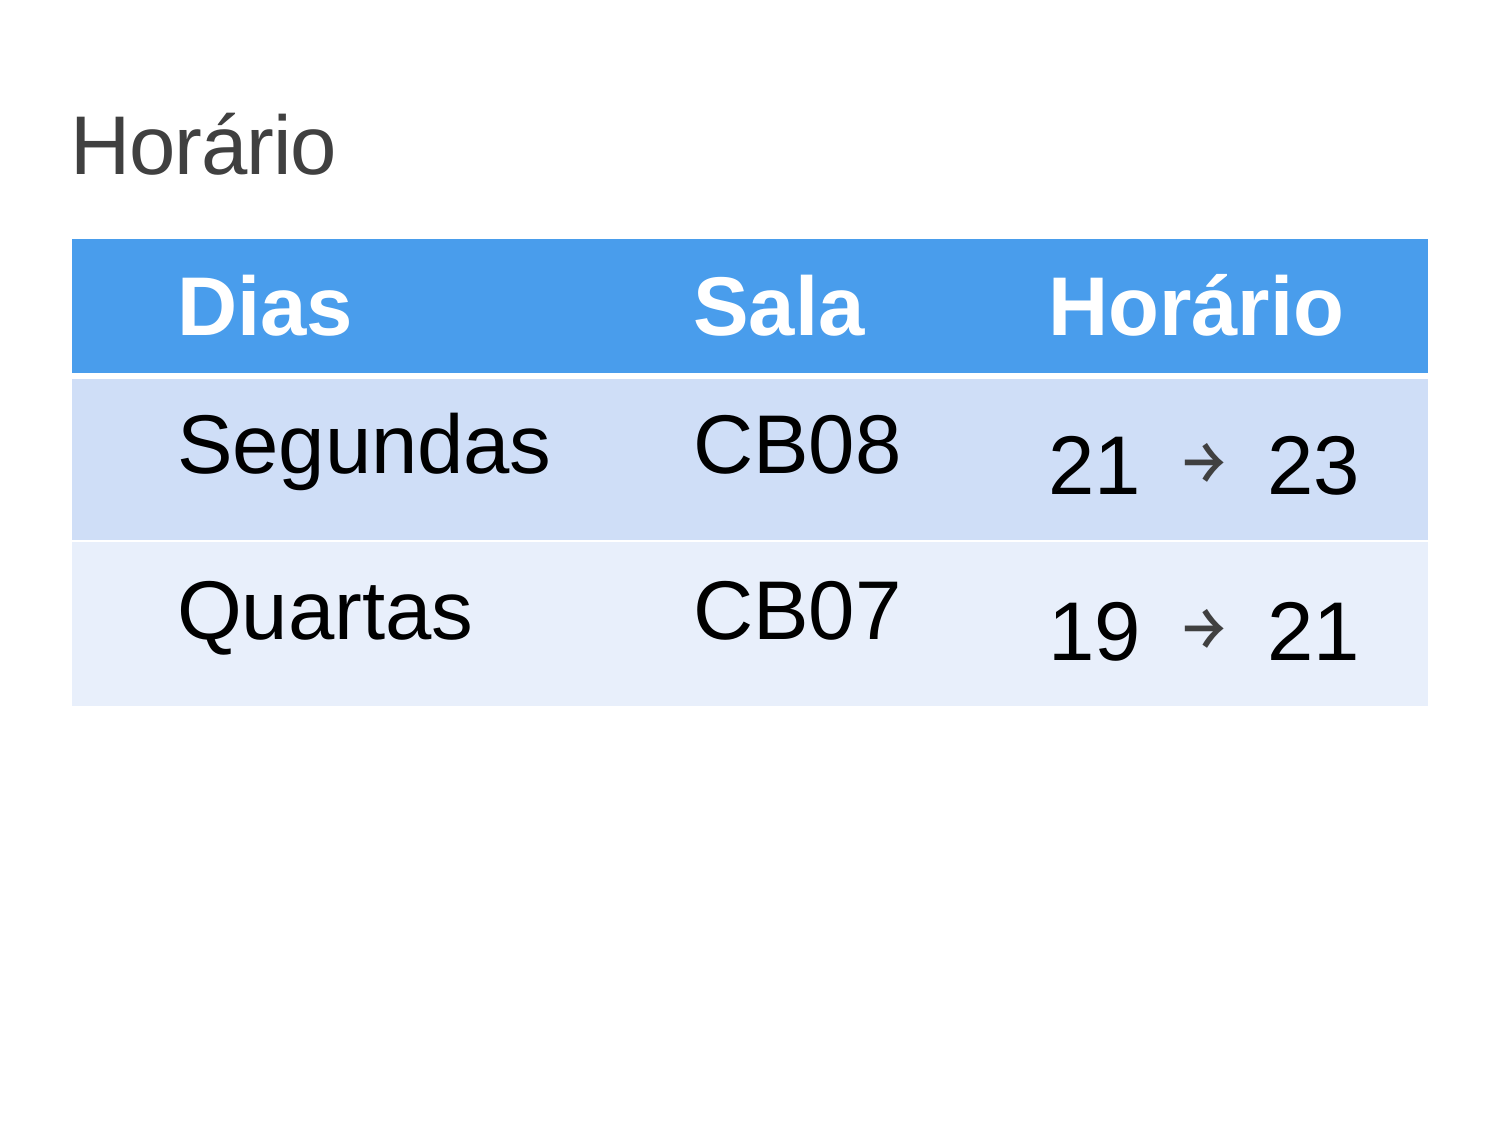

# Horário
| Dias | Sala | Horário |
| --- | --- | --- |
| Segundas | CB08 | 21 ￫ 23 |
| Quartas | CB07 | 19 ￫ 21 |